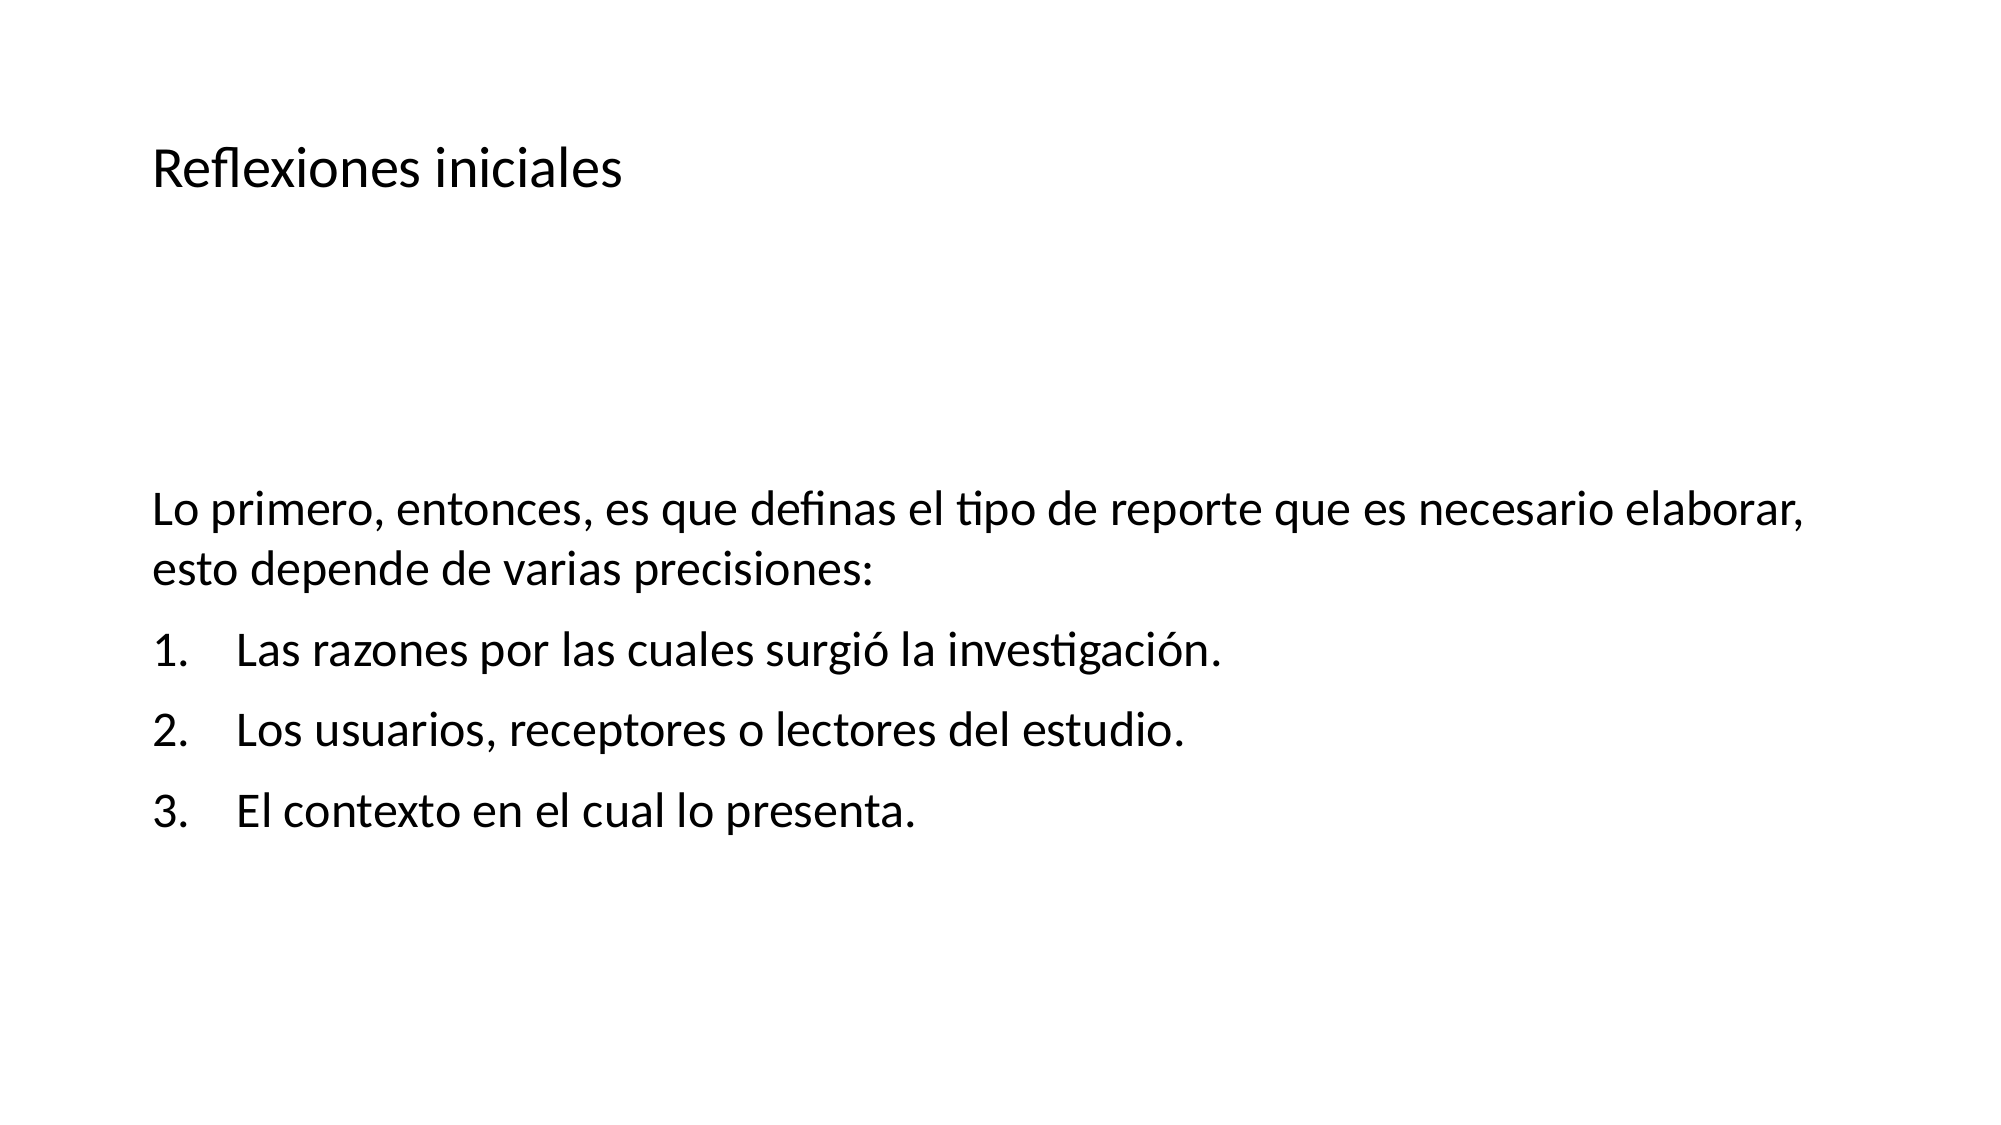

# Reflexiones iniciales
Lo primero, entonces, es que definas el tipo de reporte que es necesario elaborar, esto depende de varias precisiones:
Las razones por las cuales surgió la investigación.
Los usuarios, receptores o lectores del estudio.
El contexto en el cual lo presenta.